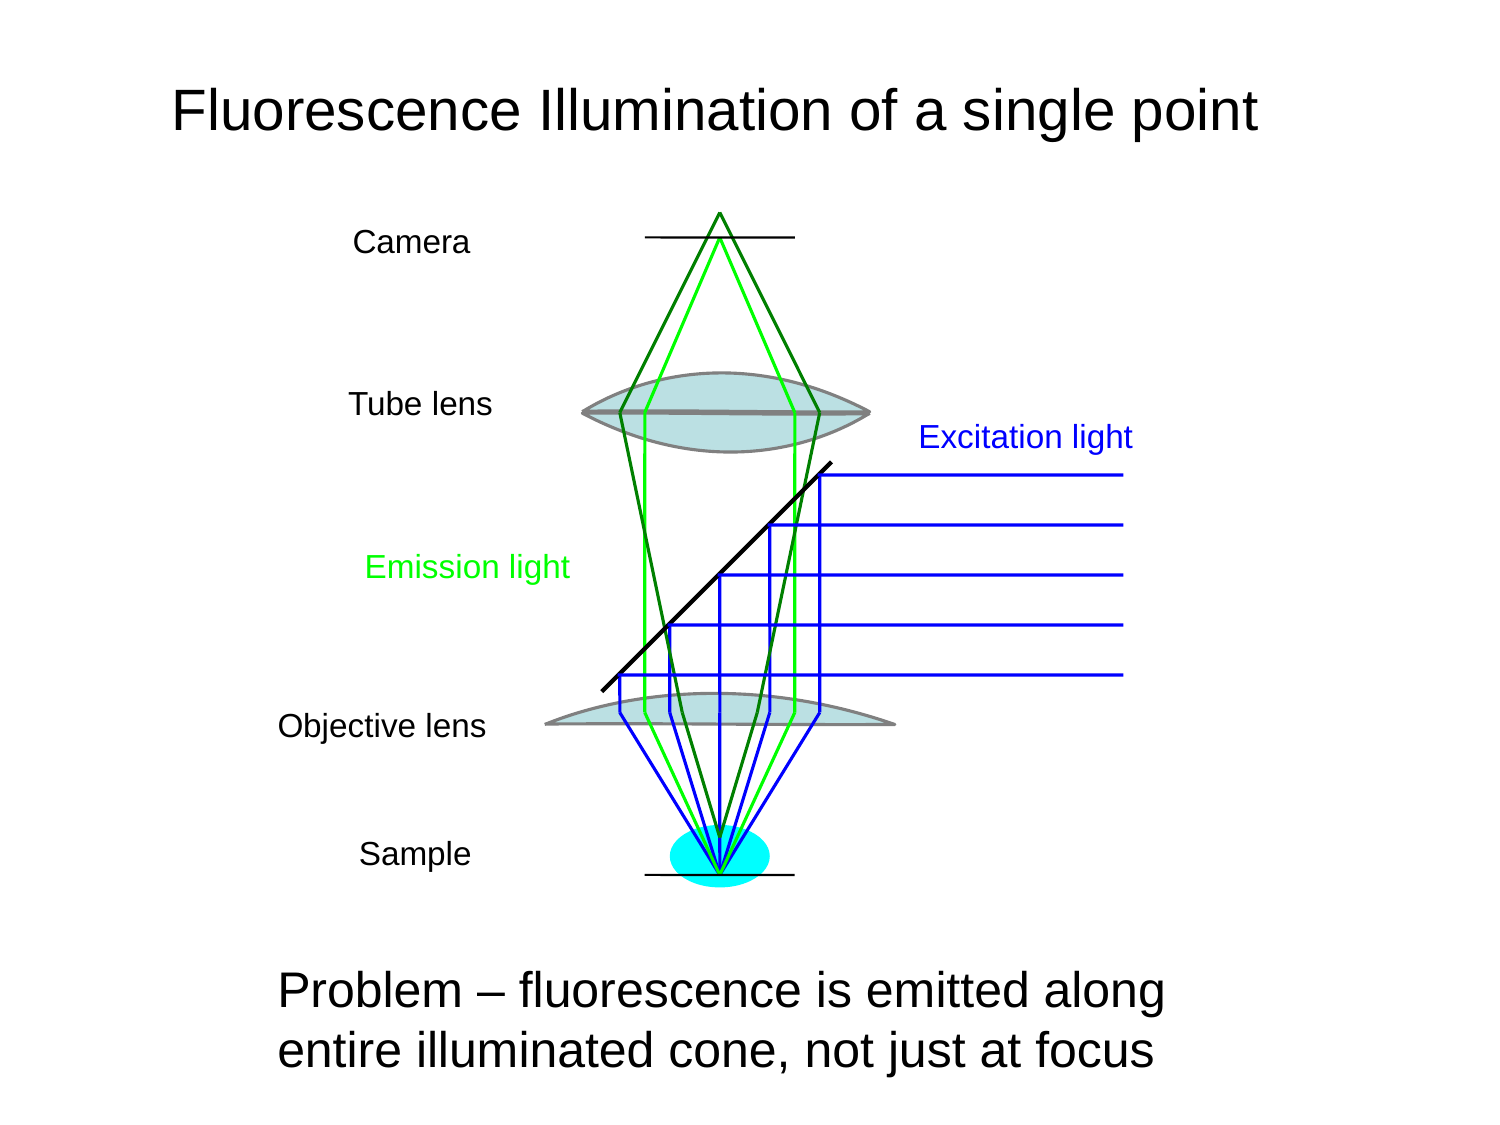

Fluorescence Illumination of a single point
Camera

Tube lens
Excitation light

Emission light

Objective lens

Sample

Problem – fluorescence is emitted along entire illuminated cone, not just at focus